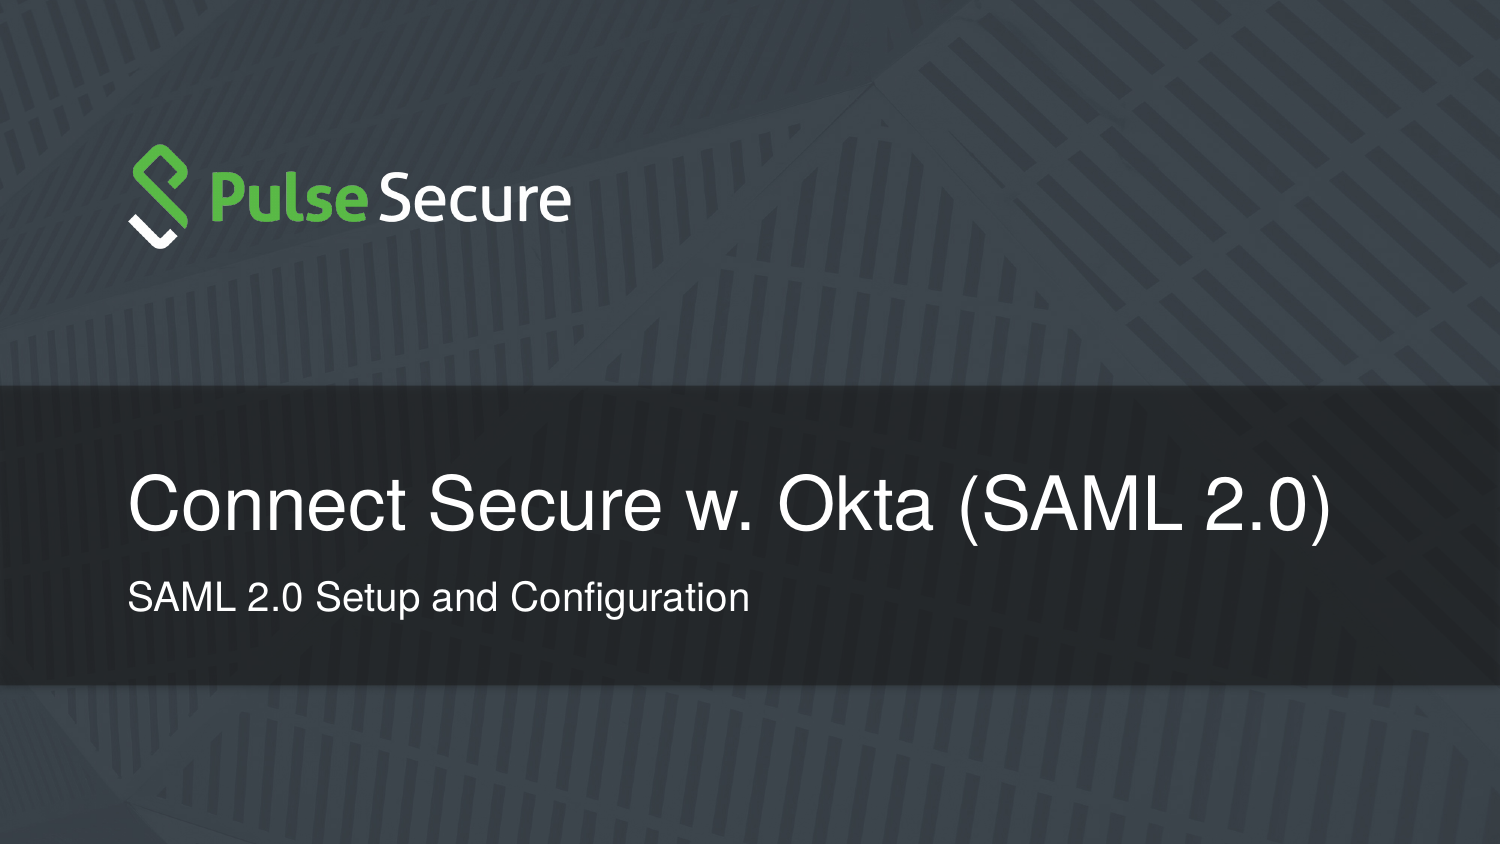

# Connect Secure w. Okta (SAML 2.0)
SAML 2.0 Setup and Configuration